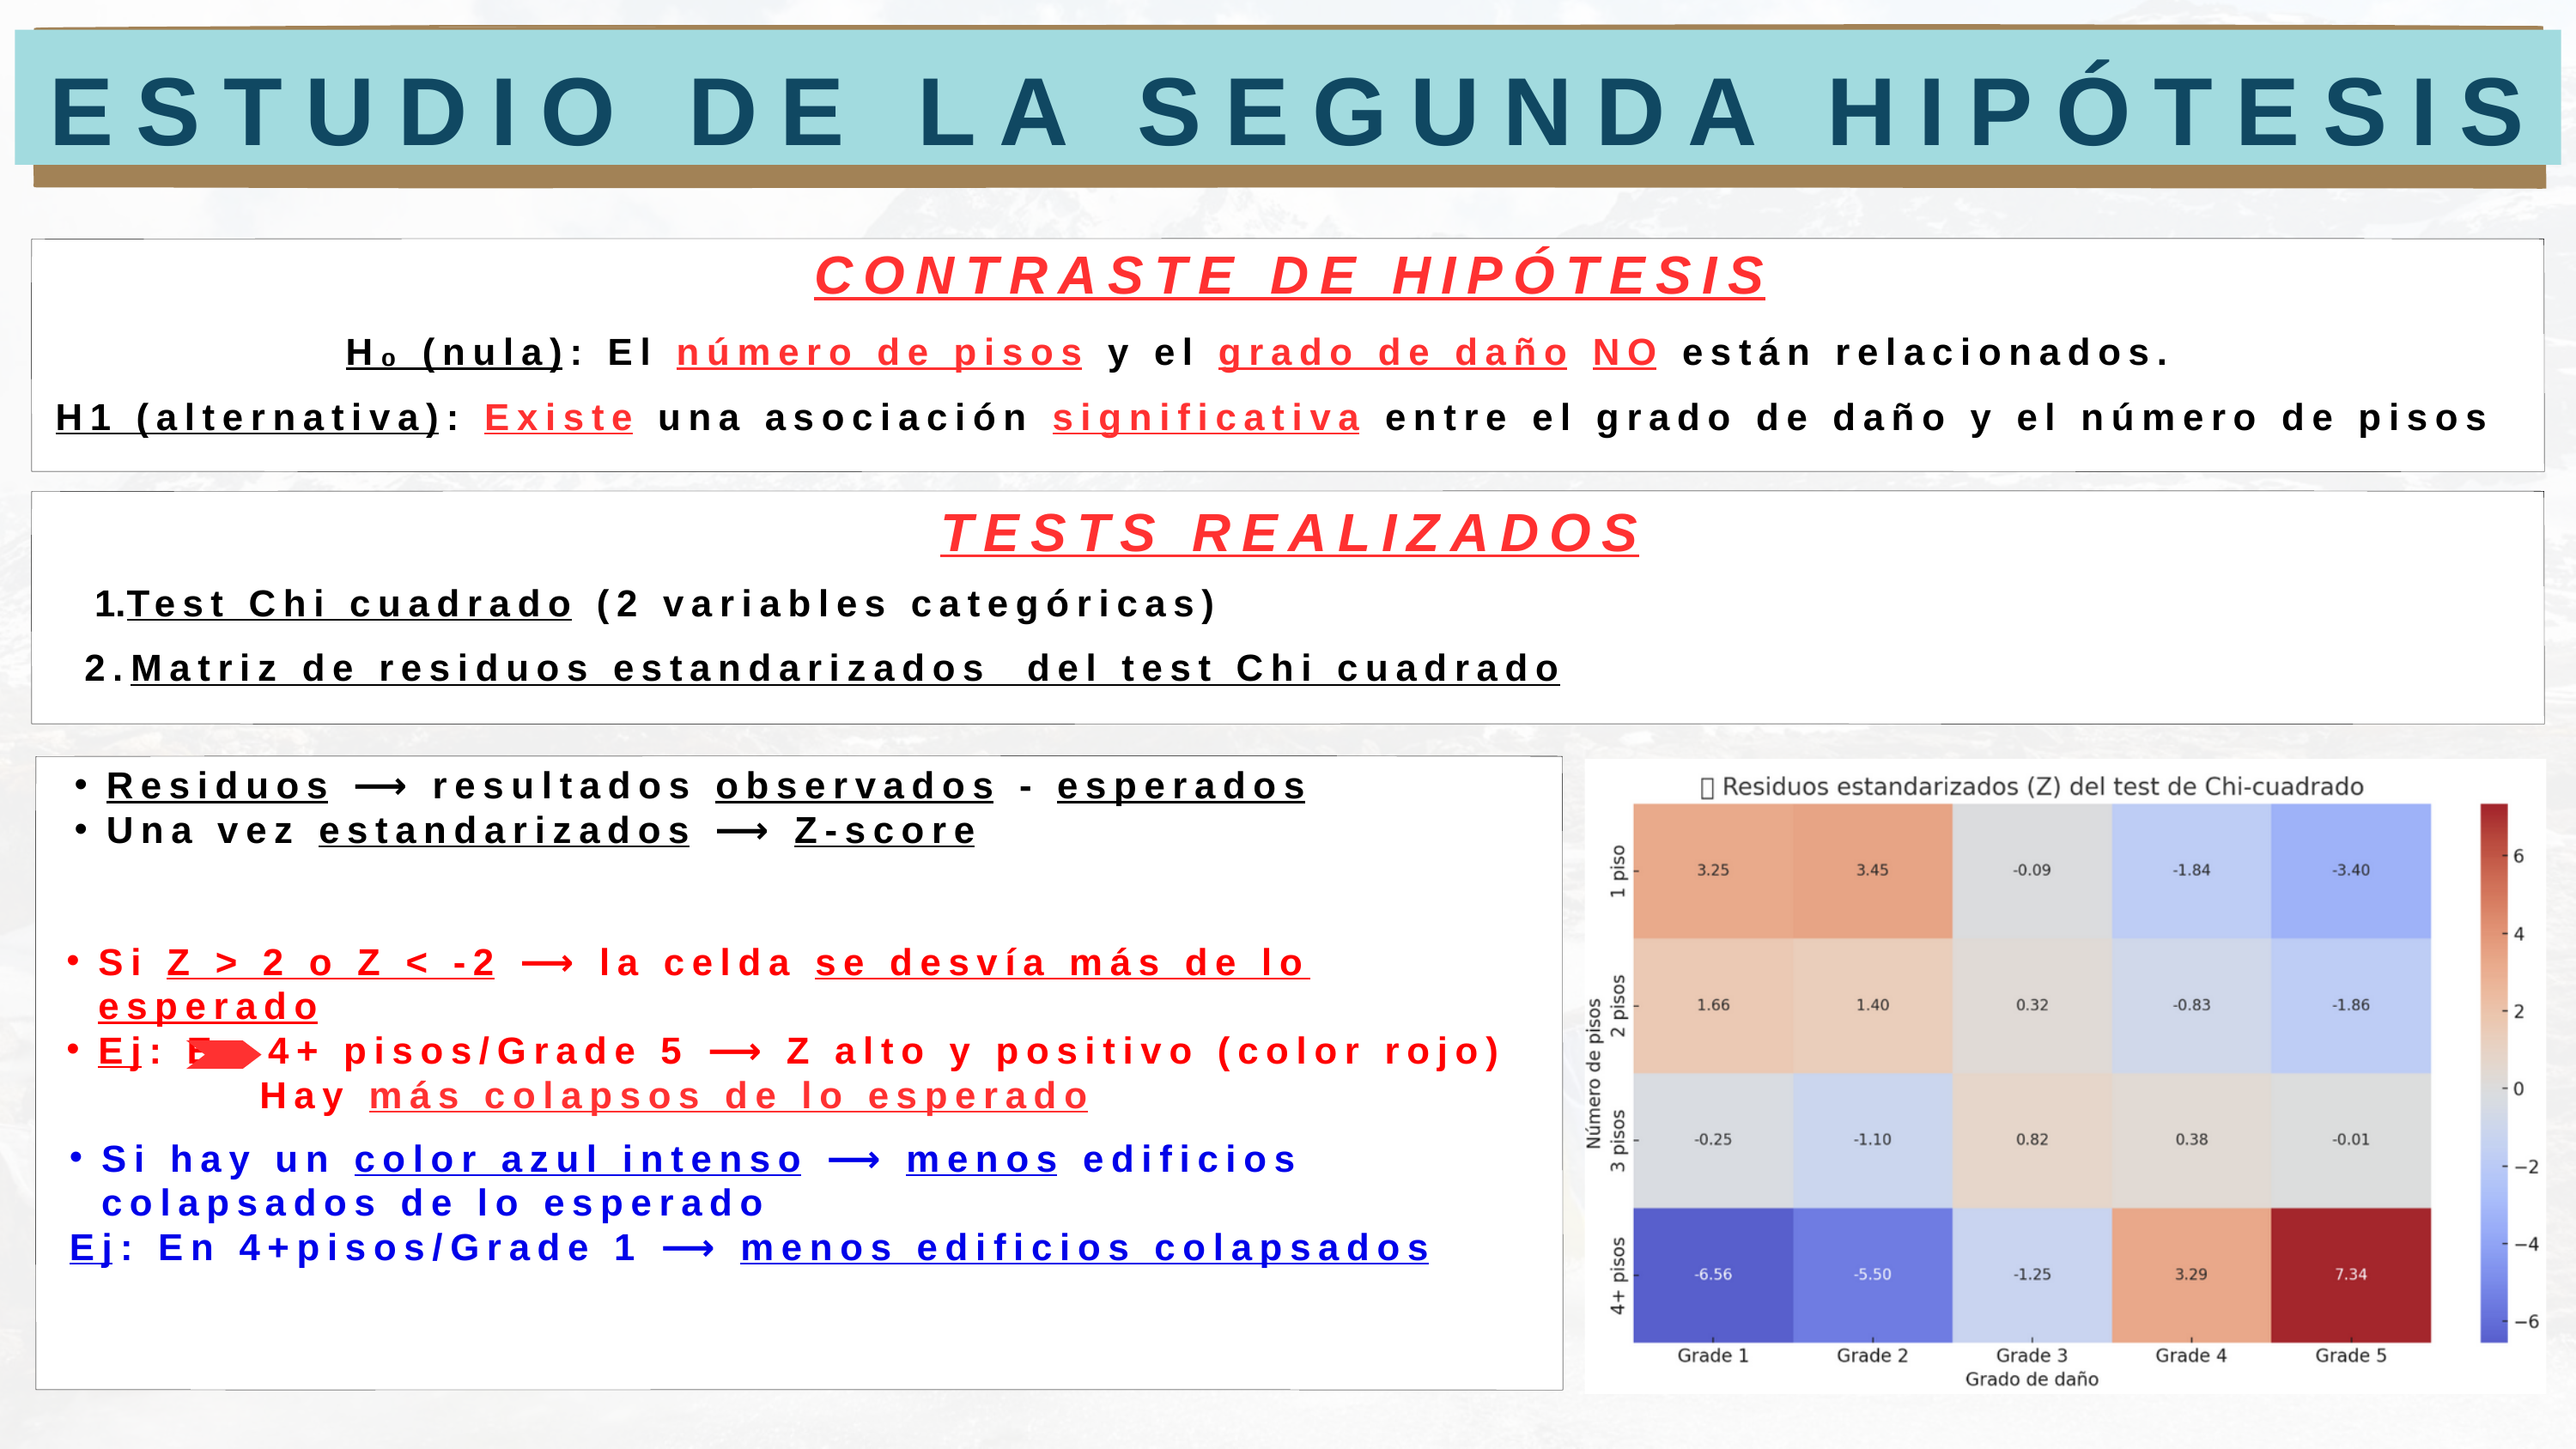

ESTUDIO DE LA SEGUNDA HIPÓTESIS

CONTRASTE DE HIPÓTESIS
H₀ (nula): El número de pisos y el grado de daño NO están relacionados.
H1 (alternativa): Existe una asociación significativa entre el grado de daño y el número de pisos

TESTS REALIZADOS
Test Chi cuadrado (2 variables categóricas)
2.Matriz de residuos estandarizados  del test Chi cuadrado

Residuos ⟶ resultados observados - esperados
Una vez estandarizados ⟶ Z-score

Si Z > 2 o Z < -2 ⟶ la celda se desvía más de lo esperado
Ej: En 4+ pisos/Grade 5 ⟶ Z alto y positivo (color rojo)
Hay más colapsos de lo esperado

Si hay un color azul intenso ⟶ menos edificios colapsados de lo esperado
Ej: En 4+pisos/Grade 1 ⟶ menos edificios colapsados